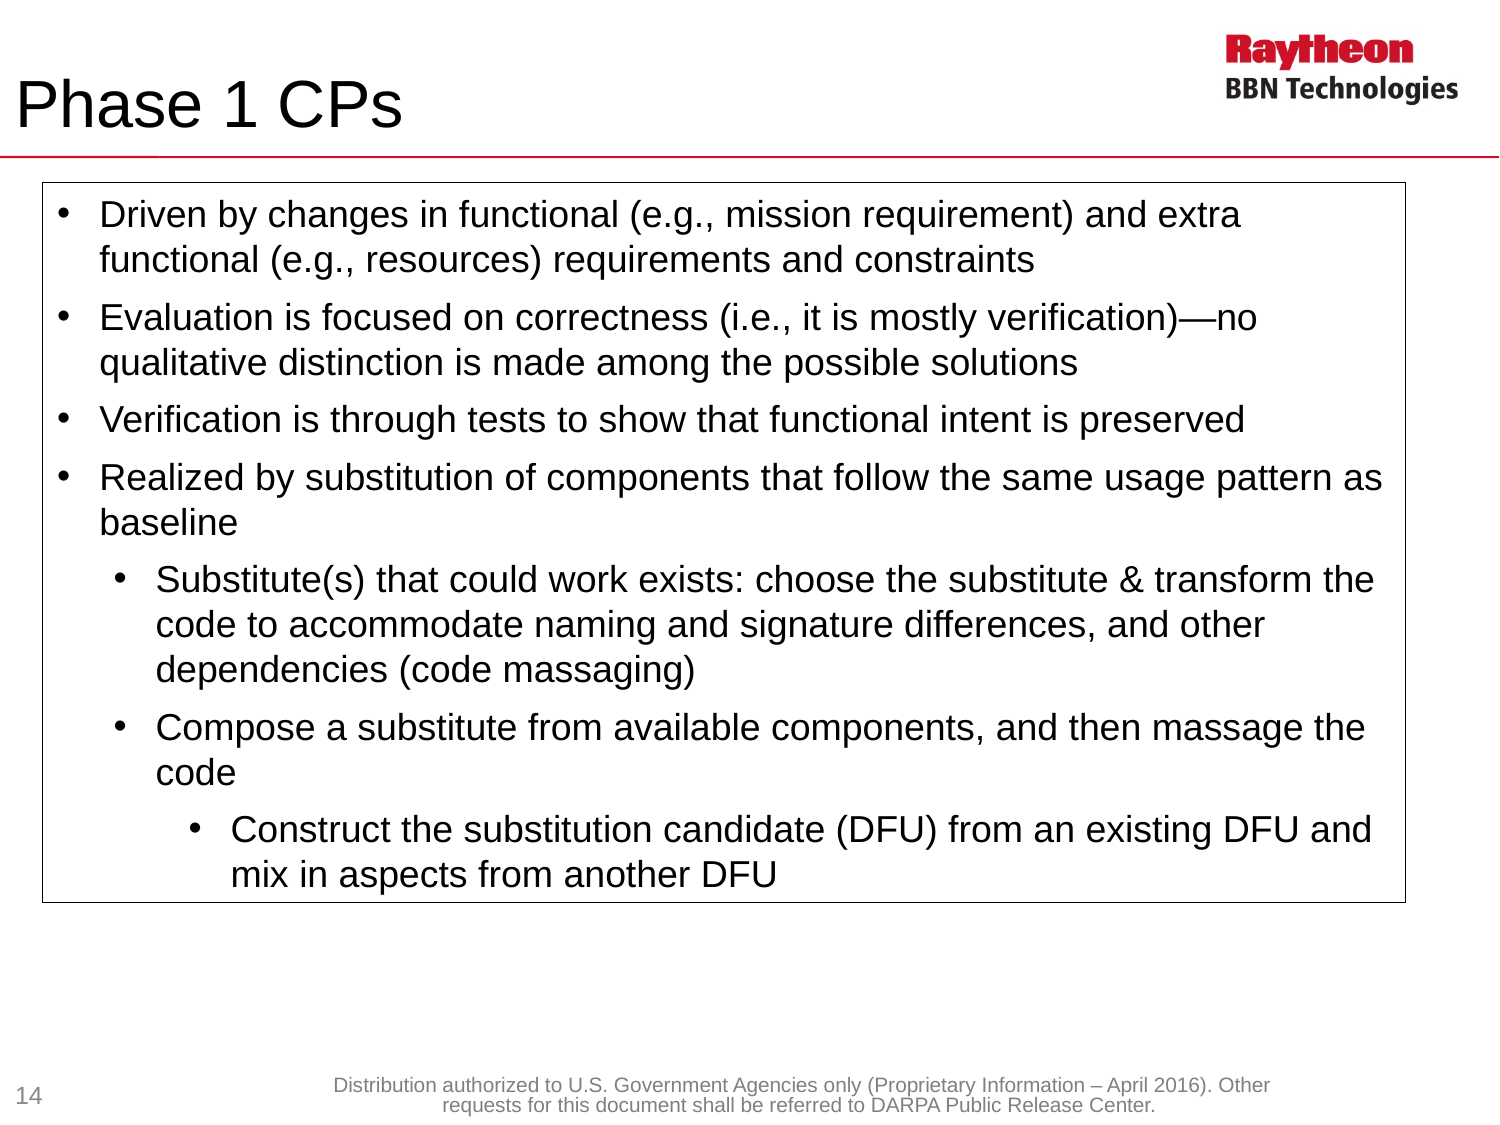

Phase 1 CPs
Driven by changes in functional (e.g., mission requirement) and extra functional (e.g., resources) requirements and constraints
Evaluation is focused on correctness (i.e., it is mostly verification)—no qualitative distinction is made among the possible solutions
Verification is through tests to show that functional intent is preserved
Realized by substitution of components that follow the same usage pattern as baseline
Substitute(s) that could work exists: choose the substitute & transform the code to accommodate naming and signature differences, and other dependencies (code massaging)
Compose a substitute from available components, and then massage the code
Construct the substitution candidate (DFU) from an existing DFU and mix in aspects from another DFU
14